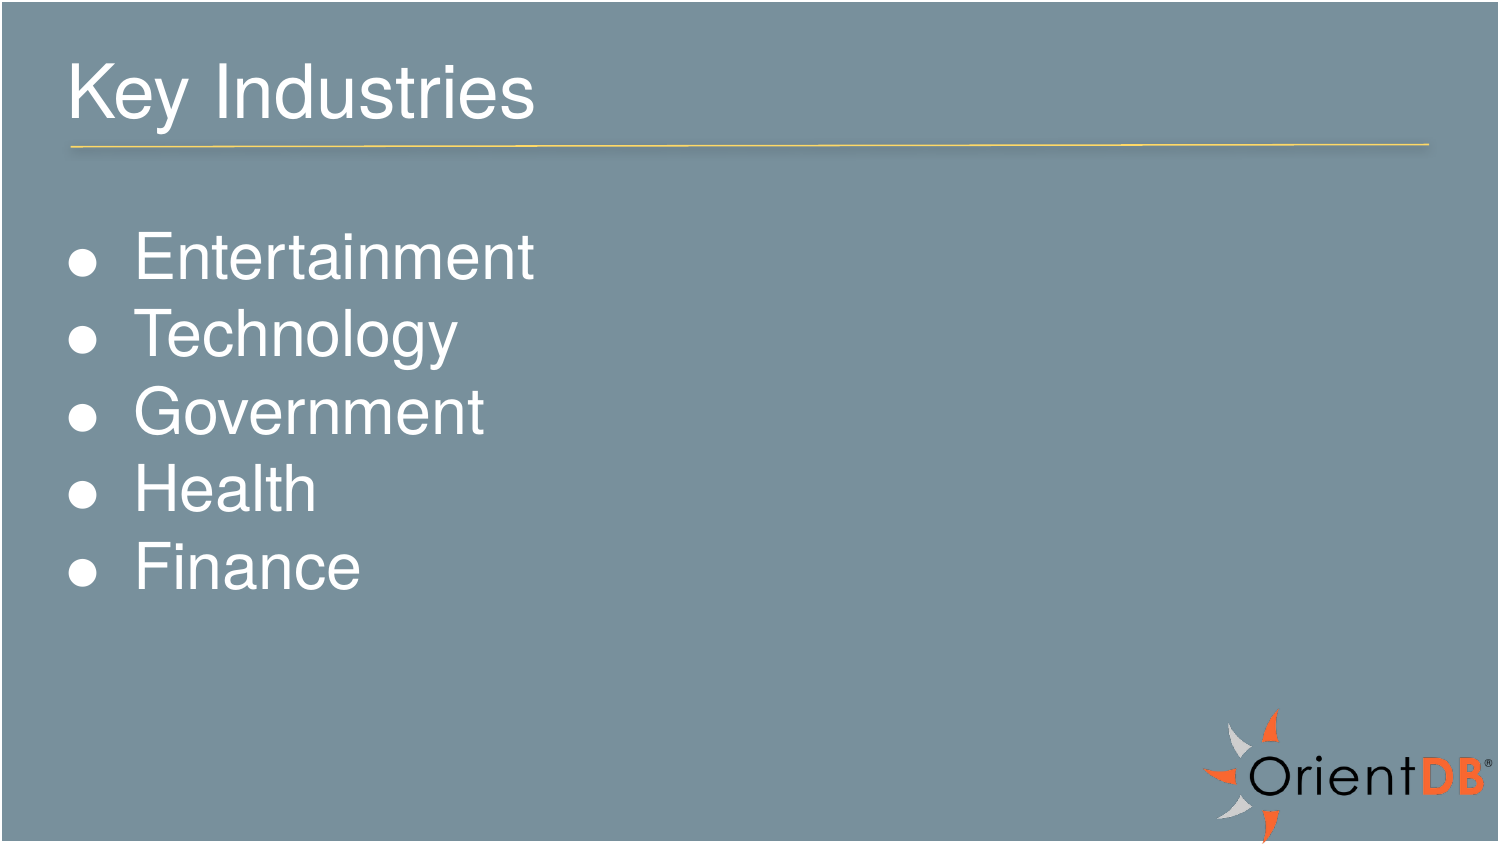

# Key Industries
Entertainment
Technology
Government
Health
Finance